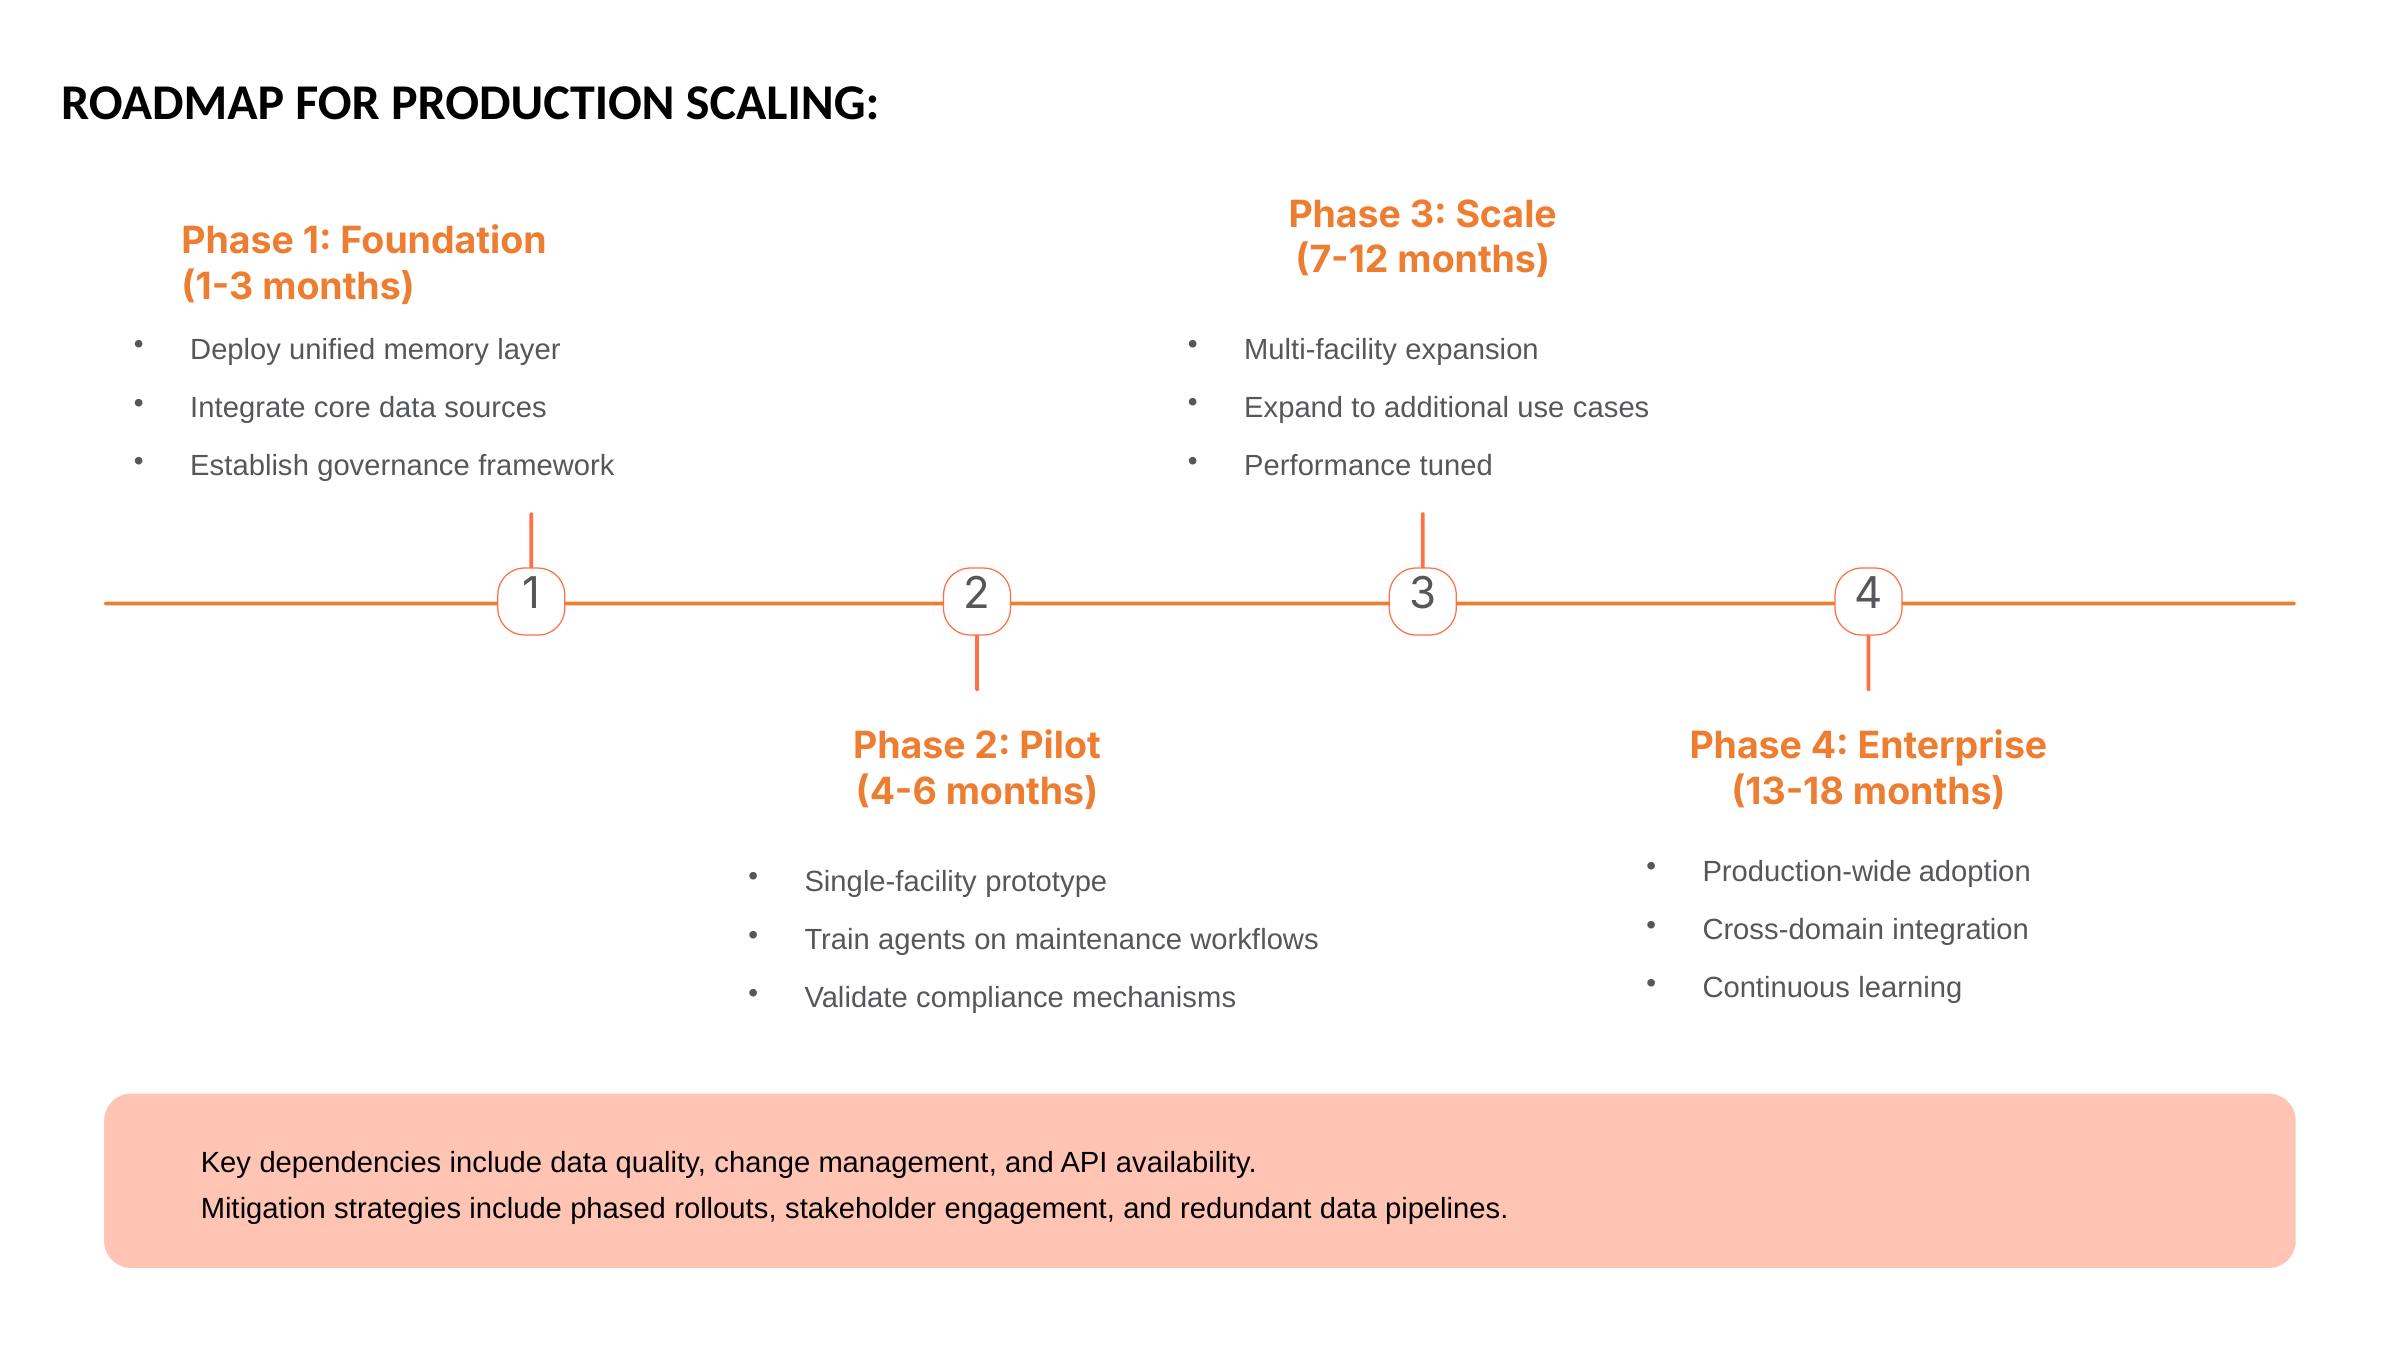

ROADMAP FOR PRODUCTION SCALING:
Phase 3: Scale
(7-12 months)
Phase 1: Foundation
(1-3 months)
Multi-facility expansion
Expand to additional use cases
Performance tuned
Deploy unified memory layer
Integrate core data sources
Establish governance framework

1
2
3
4

Phase 2: Pilot
(4-6 months)
Phase 4: Enterprise
(13-18 months)
Production-wide adoption
Cross-domain integration
Continuous learning
Single-facility prototype
Train agents on maintenance workflows
Validate compliance mechanisms

Key dependencies include data quality, change management, and API availability.
Mitigation strategies include phased rollouts, stakeholder engagement, and redundant data pipelines.